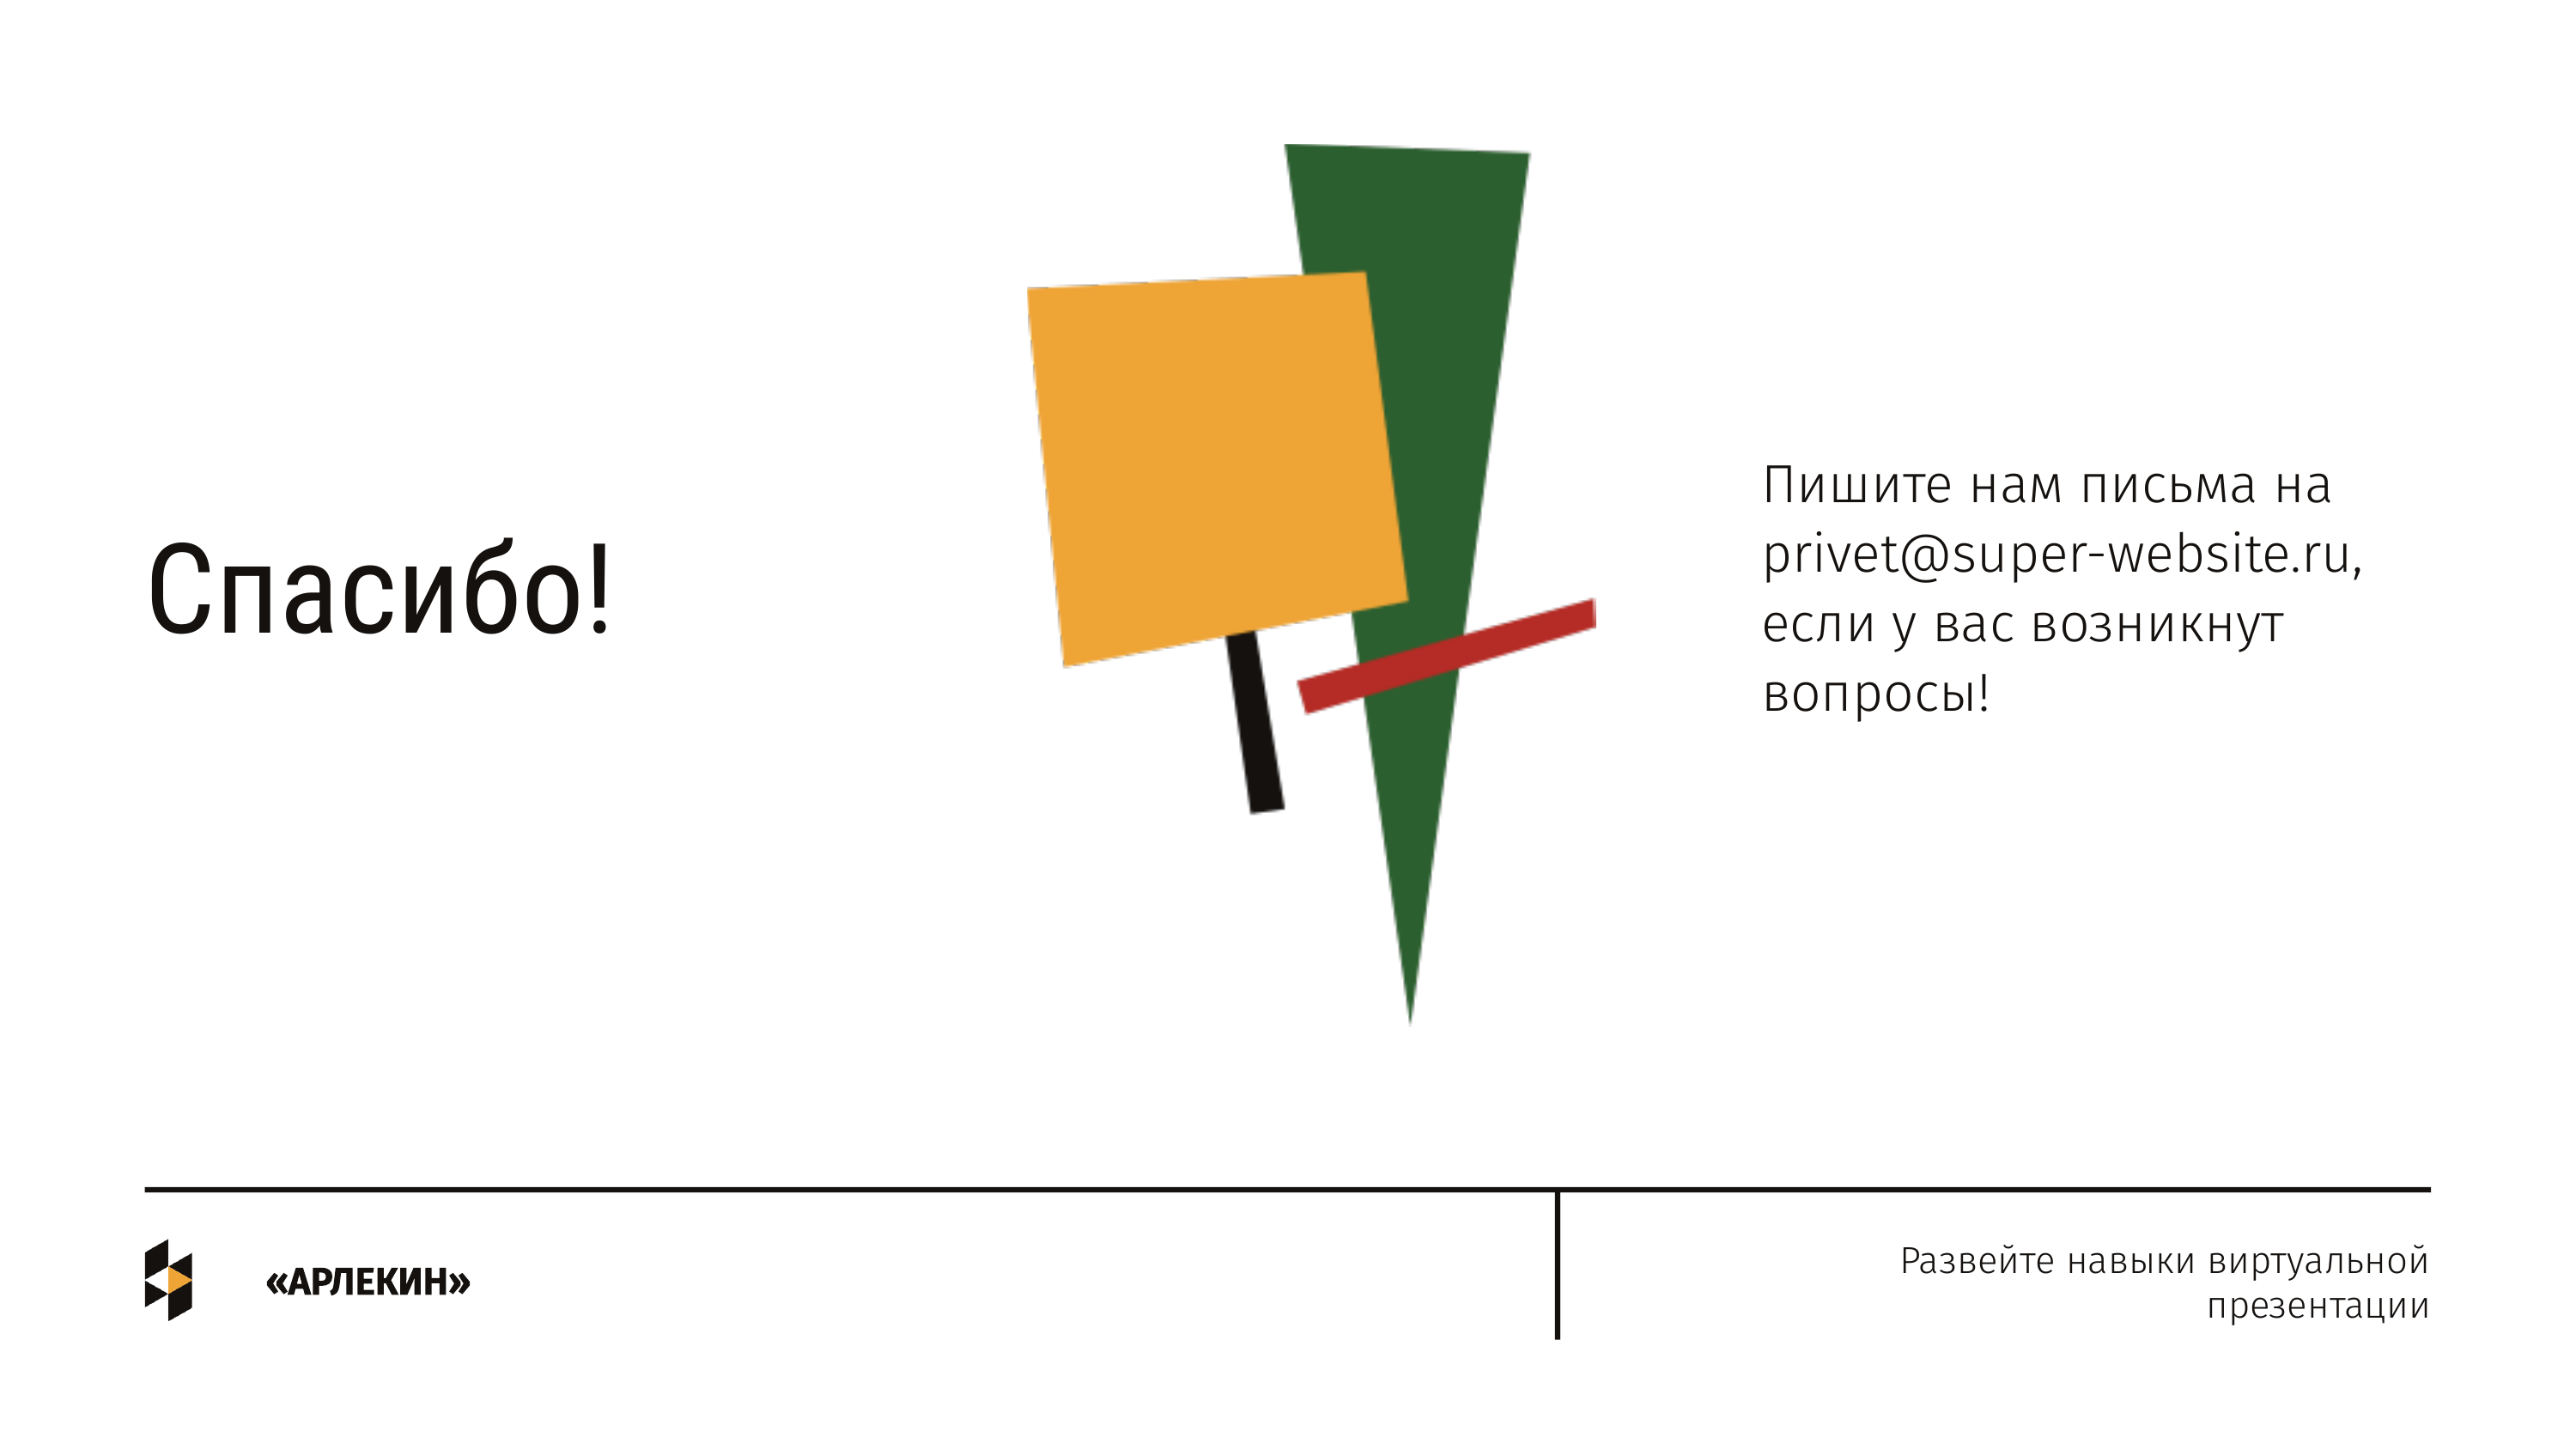

Пишите нам письма на privet@super-website.ru, если у вас возникнут вопросы!
Спасибо!

Развейте навыки виртуальной презентации

«‎АРЛЕКИН»